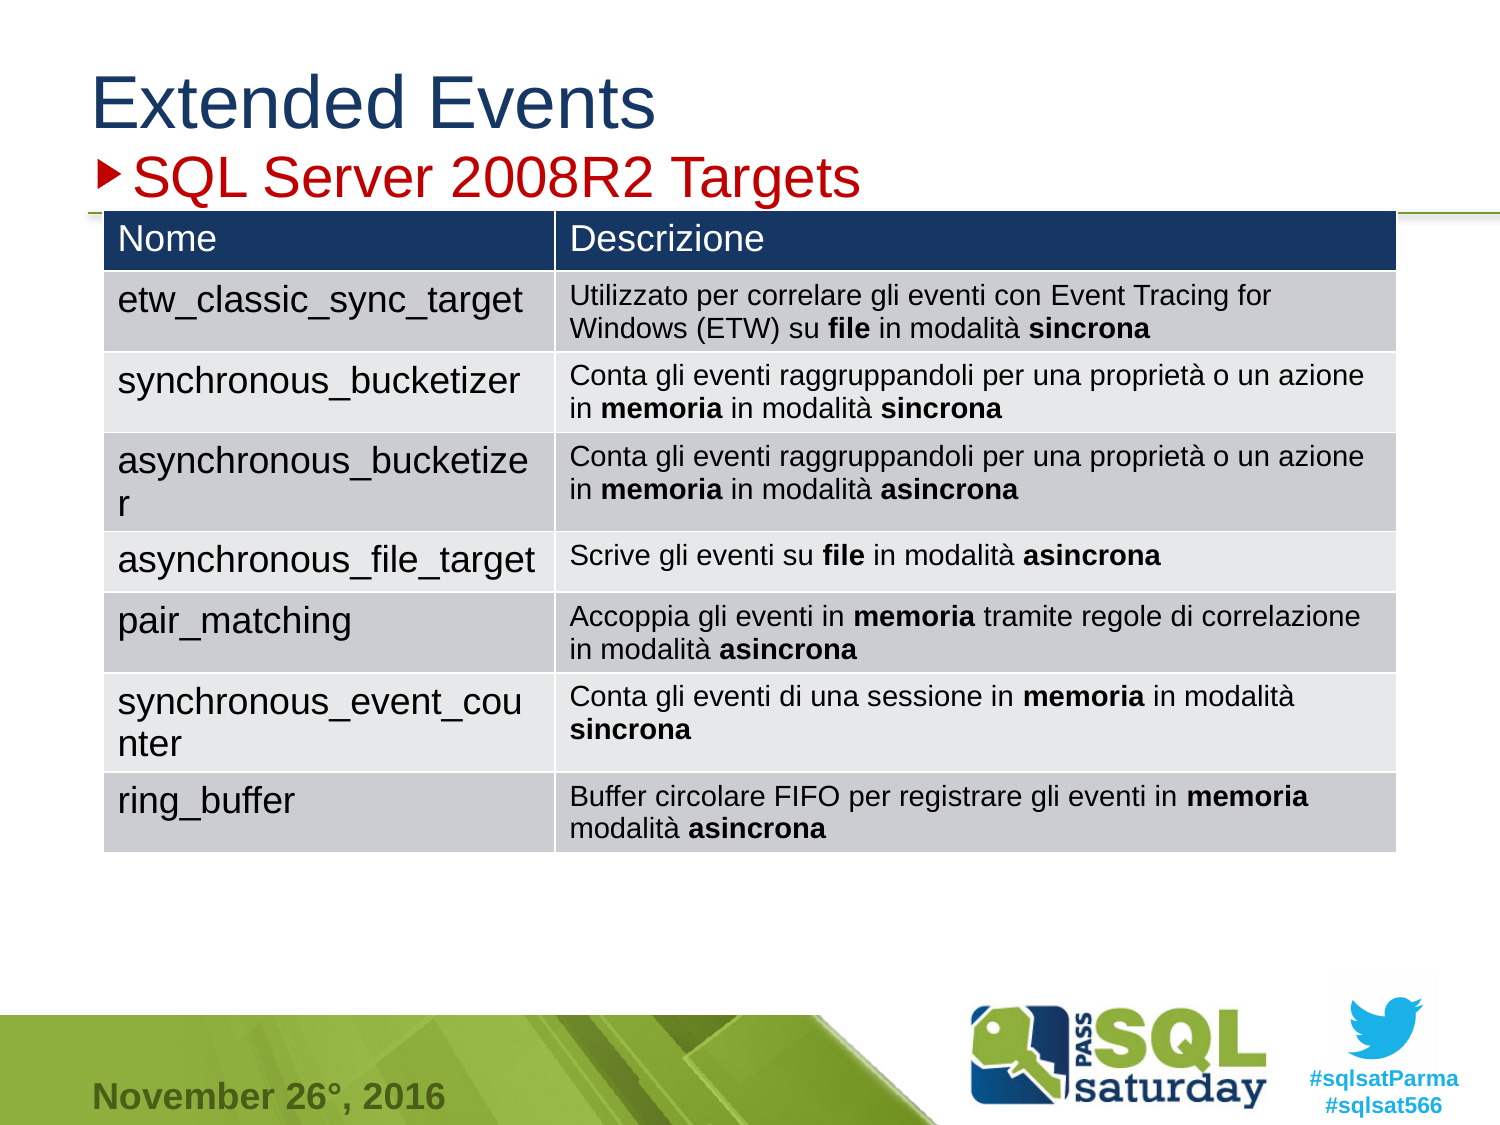

# Extended Events
SQL Server 2008R2 Targets
| Nome | Descrizione |
| --- | --- |
| etw\_classic\_sync\_target | Utilizzato per correlare gli eventi con Event Tracing for Windows (ETW) su file in modalità sincrona |
| synchronous\_bucketizer | Conta gli eventi raggruppandoli per una proprietà o un azione in memoria in modalità sincrona |
| asynchronous\_bucketizer | Conta gli eventi raggruppandoli per una proprietà o un azione in memoria in modalità asincrona |
| asynchronous\_file\_target | Scrive gli eventi su file in modalità asincrona |
| pair\_matching | Accoppia gli eventi in memoria tramite regole di correlazione in modalità asincrona |
| synchronous\_event\_counter | Conta gli eventi di una sessione in memoria in modalità sincrona |
| ring\_buffer | Buffer circolare FIFO per registrare gli eventi in memoria modalità asincrona |